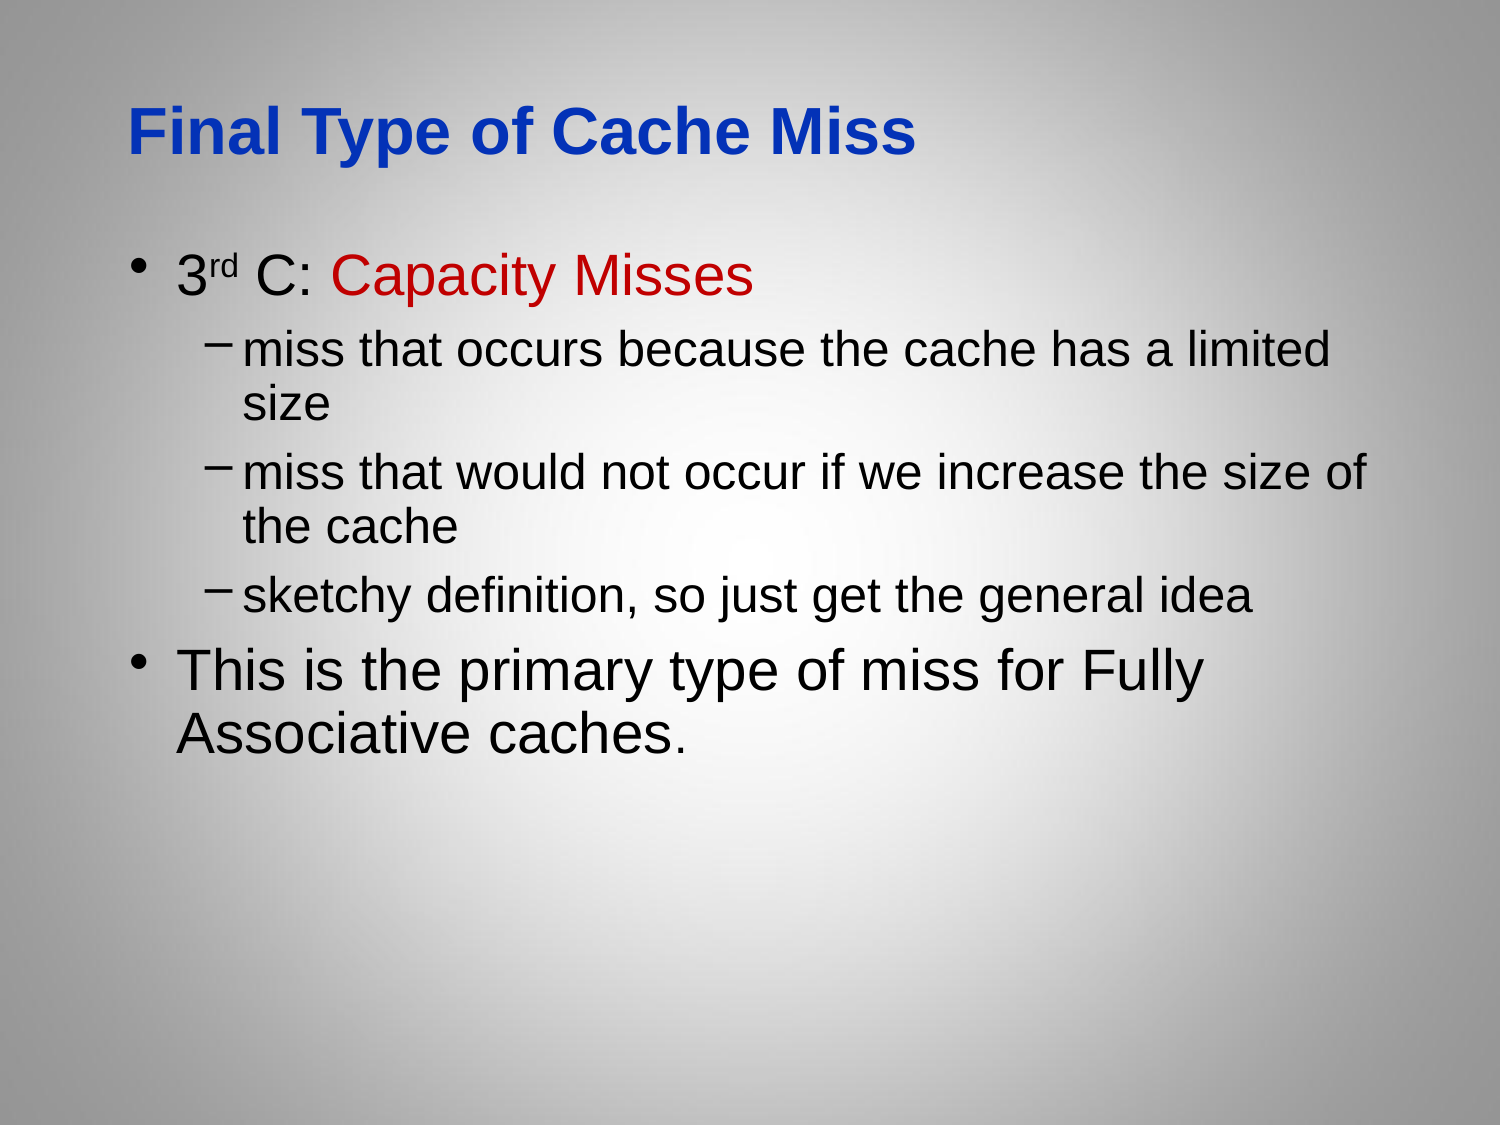

# Final Type of Cache Miss
3rd C: Capacity Misses
miss that occurs because the cache has a limited size
miss that would not occur if we increase the size of the cache
sketchy definition, so just get the general idea
This is the primary type of miss for Fully Associative caches.